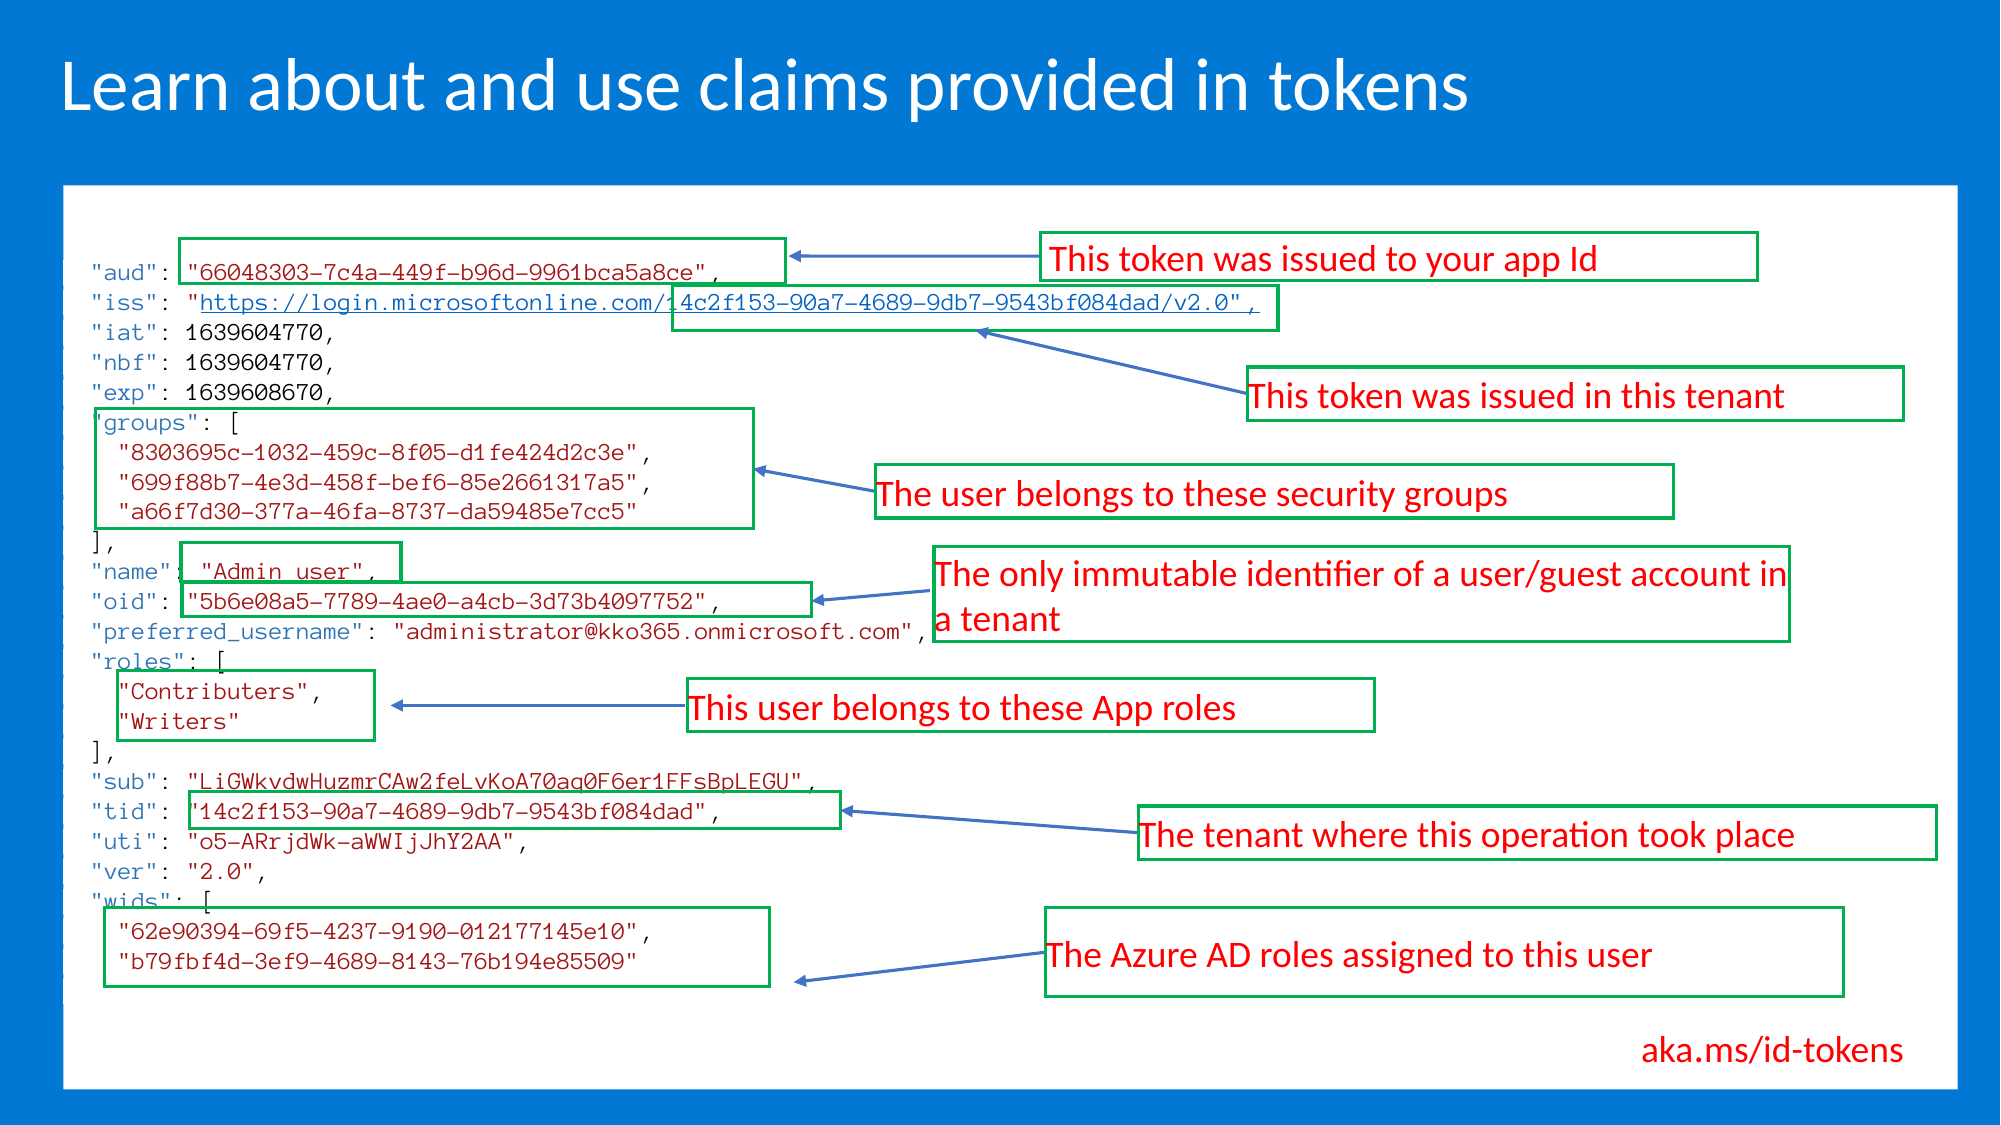

Learn about and use claims provided in tokens

  "aud": "66048303-7c4a-449f-b96d-9961bca5a8ce",
  "iss": "https://login.microsoftonline.com/14c2f153-90a7-4689-9db7-9543bf084dad/v2.0",
  "iat": 1639604770,
  "nbf": 1639604770,
  "exp": 1639608670,
  "groups": [
    "8303695c-1032-459c-8f05-d1fe424d2c3e",
    "699f88b7-4e3d-458f-bef6-85e2661317a5",
    "a66f7d30-377a-46fa-8737-da59485e7cc5"
  ],
  "name": "Admin user",
  "oid": "5b6e08a5-7789-4ae0-a4cb-3d73b4097752",
  "preferred_username": "administrator@kko365.onmicrosoft.com",
  "roles": [
    "Contributers",
    "Writers"
  ],
  "sub": "LiGWkvdwHuzmrCAw2feLvKoA70aq0F6er1FFsBpLEGU",
  "tid": "14c2f153-90a7-4689-9db7-9543bf084dad",
  "uti": "o5-ARrjdWk-aWWIjJhY2AA",
  "ver": "2.0",
  "wids": [
    "62e90394-69f5-4237-9190-012177145e10",
    "b79fbf4d-3ef9-4689-8143-76b194e85509"

 This token was issued to your app Id

This token was issued in this tenant

The user belongs to these security groups

The only immutable identifier of a user/guest account in a tenant

This user belongs to these App roles

The tenant where this operation took place

The Azure AD roles assigned to this user
aka.ms/id-tokens